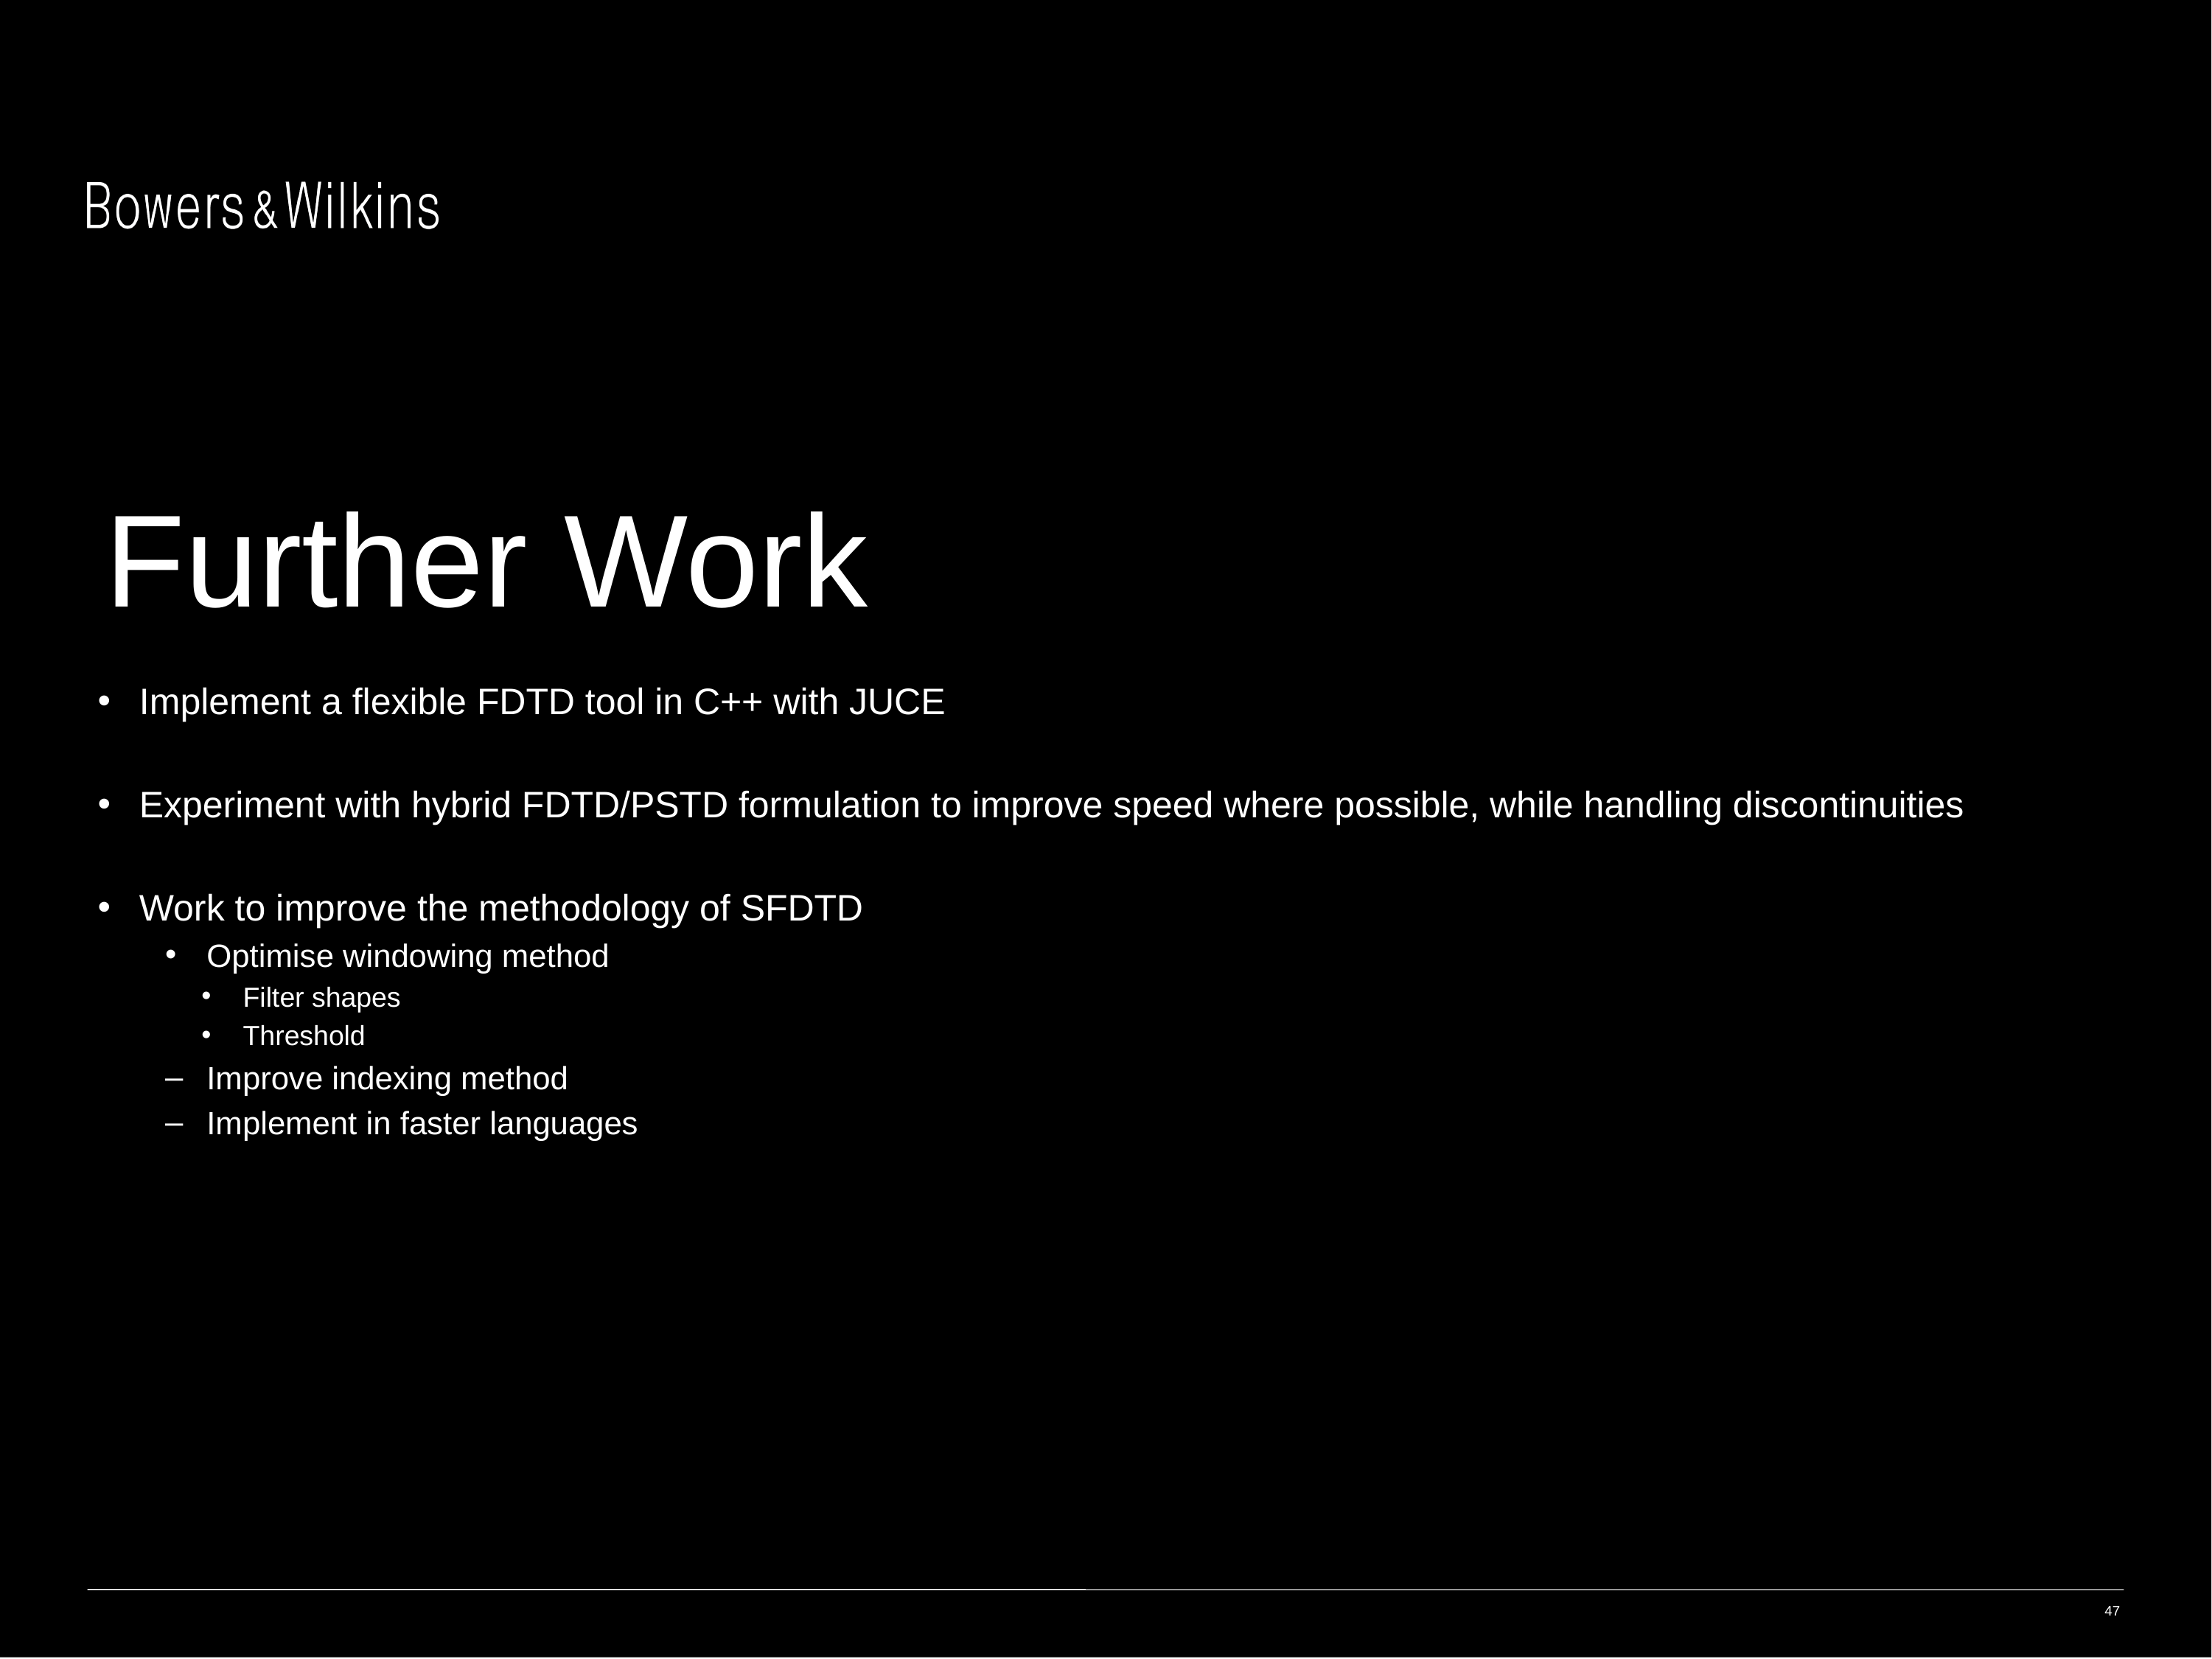

# Further Work
Implement a flexible FDTD tool in C++ with JUCE

Experiment with hybrid FDTD/PSTD formulation to improve speed where possible, while handling discontinuities

Work to improve the methodology of SFDTD
Optimise windowing method
Filter shapes
Threshold
Improve indexing method
Implement in faster languages